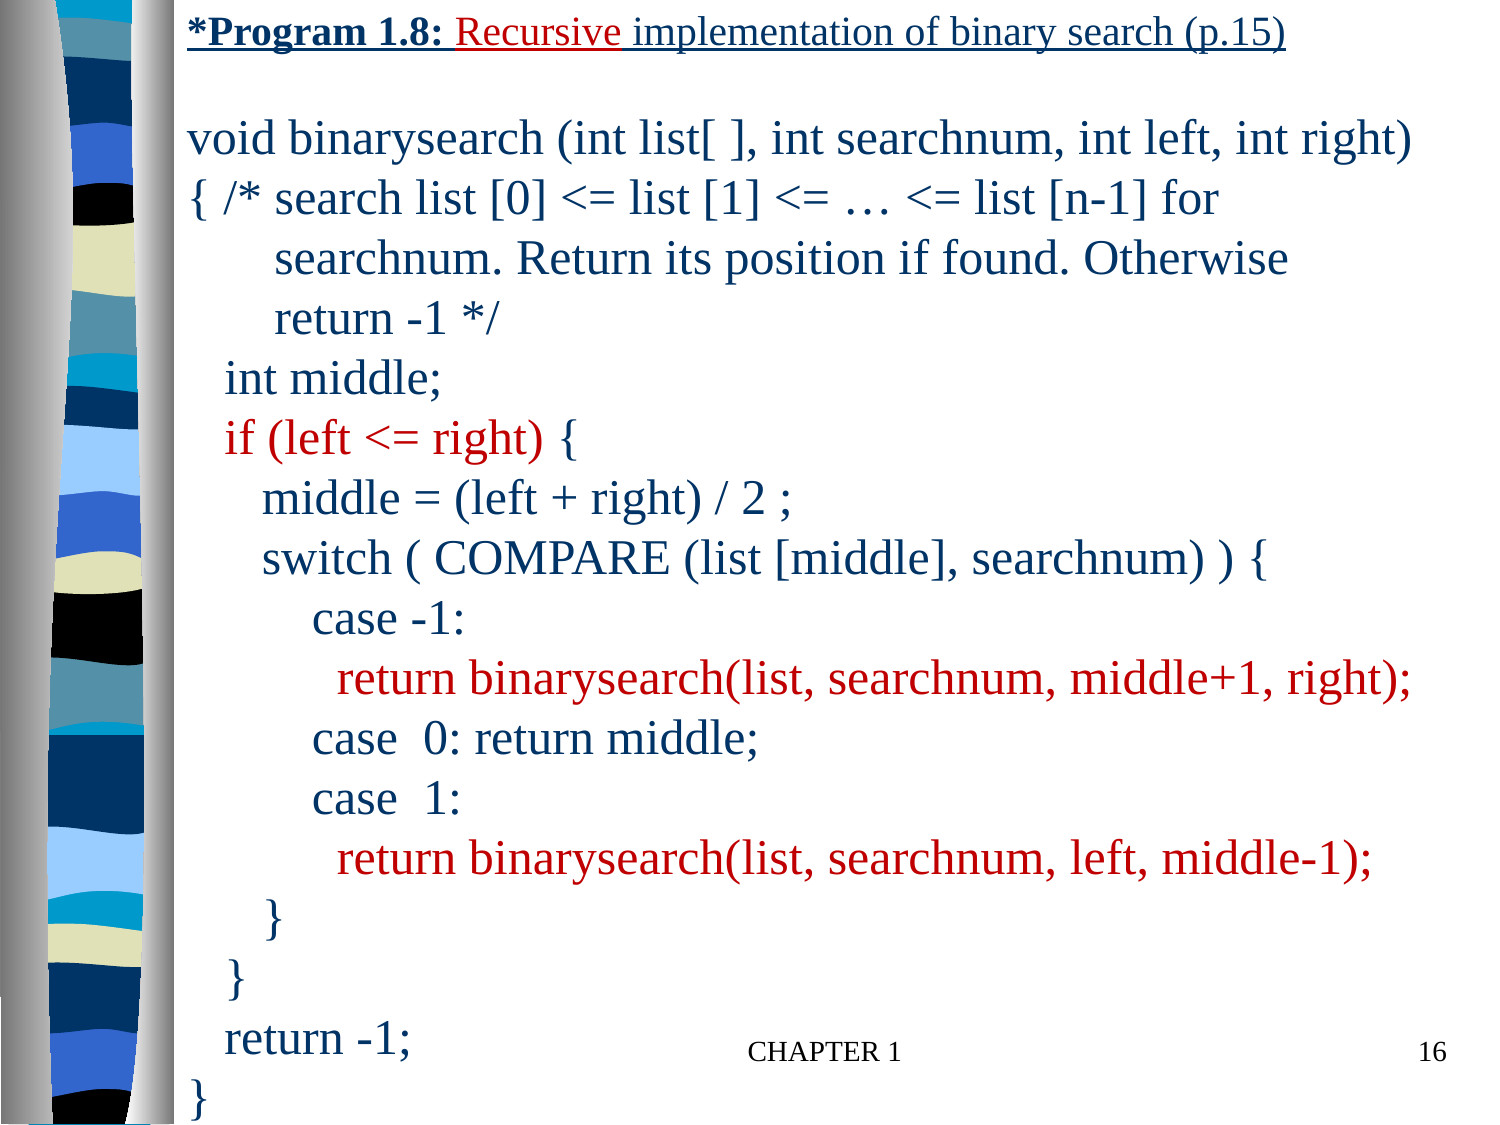

# *Program 1.8: Recursive implementation of binary search (p.15) void binarysearch (int list[ ], int searchnum, int left, int right) { /* search list [0] <= list [1] <= … <= list [n-1] for searchnum. Return its position if found. Otherwise return -1 */ int middle; if (left <= right) { middle = (left + right) / 2 ; switch ( COMPARE (list [middle], searchnum) ) { case -1: return binarysearch(list, searchnum, middle+1, right); case  0: return middle; case  1: return binarysearch(list, searchnum, left, middle-1); } } return -1; }
CHAPTER 1
16